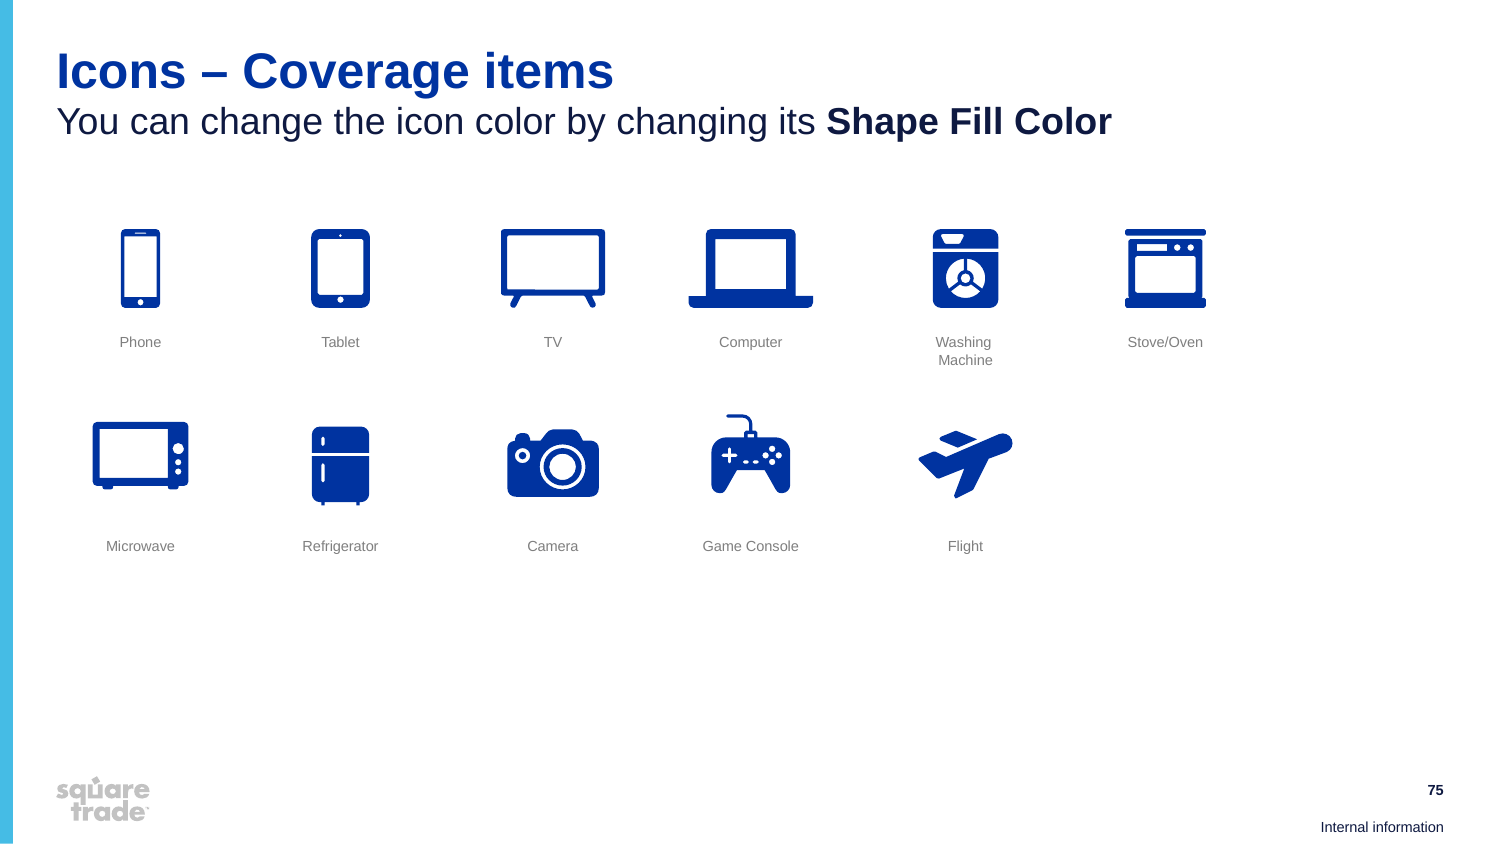

# Icons – Coverage items
You can change the icon color by changing its Shape Fill Color

Phone
Tablet
TV
Computer
Washing
Machine
Stove/Oven

Microwave
Refrigerator
Camera
Game Console
Flight
75